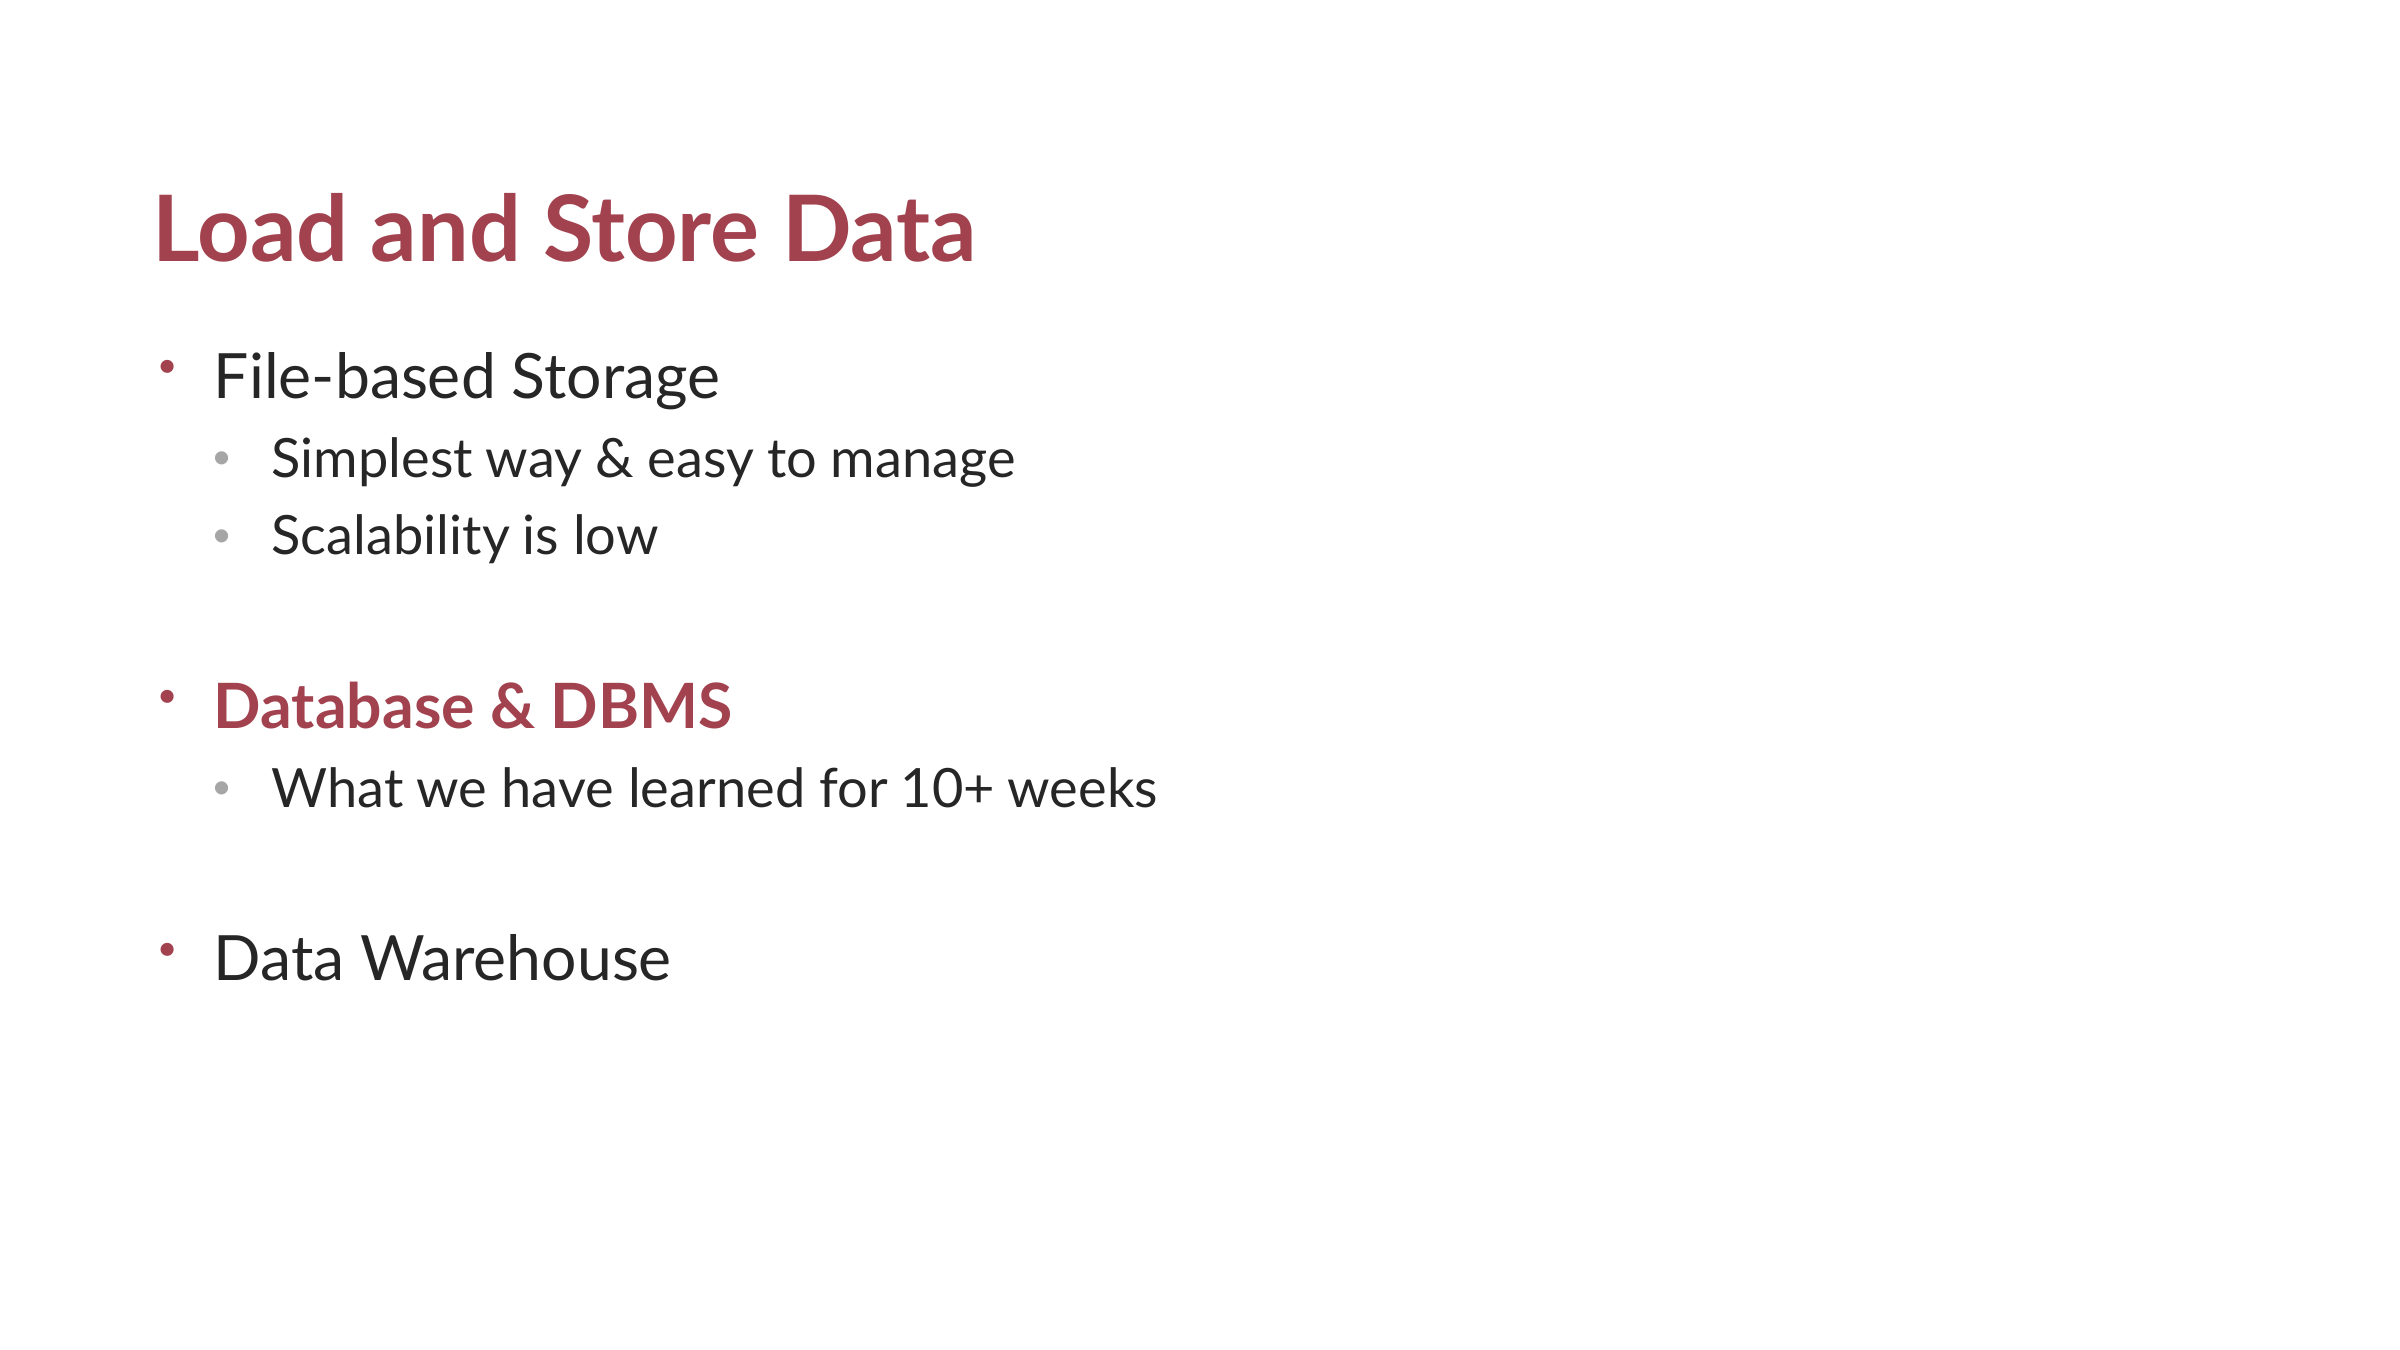

# Load and Store Data
File-based Storage
Simplest way & easy to manage
Scalability is low

Database & DBMS
What we have learned for 10+ weeks

Data Warehouse